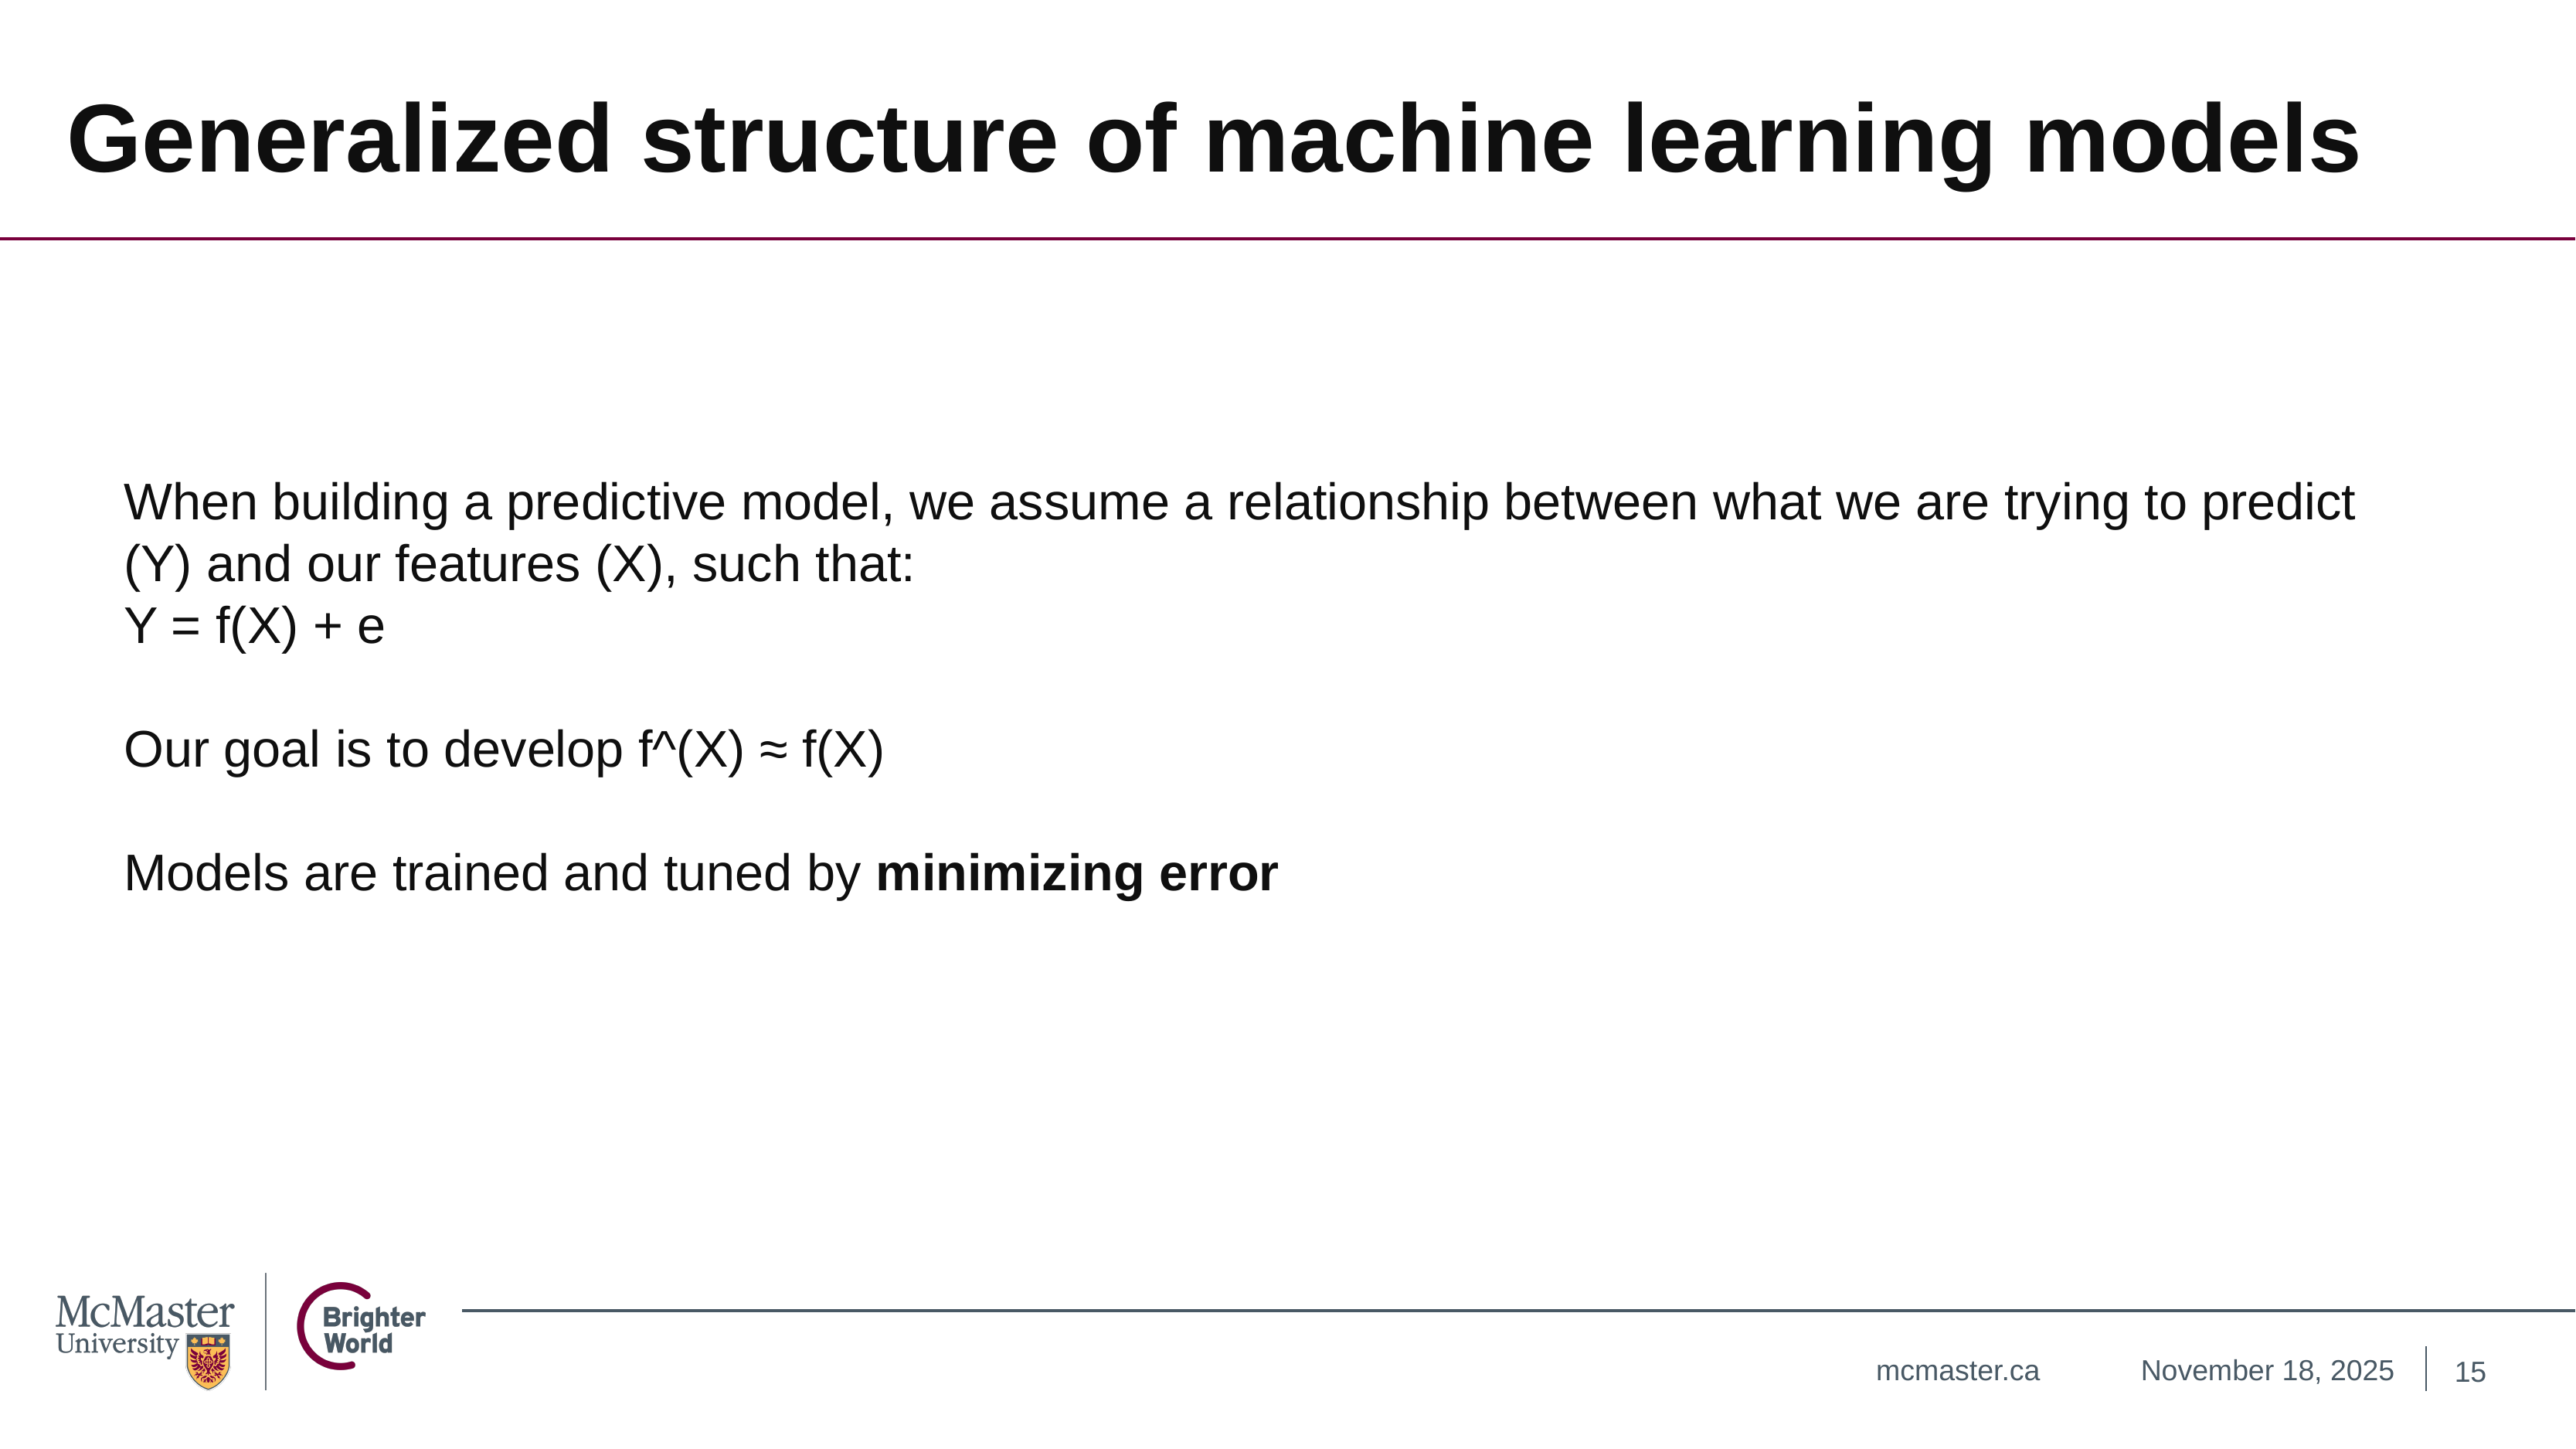

# Generalized structure of machine learning models
When building a predictive model, we assume a relationship between what we are trying to predict (Y) and our features (X), such that:
Y = f(X) + e

Our goal is to develop f^(X) ≈ f(X)

Models are trained and tuned by minimizing error
15
November 18, 2025